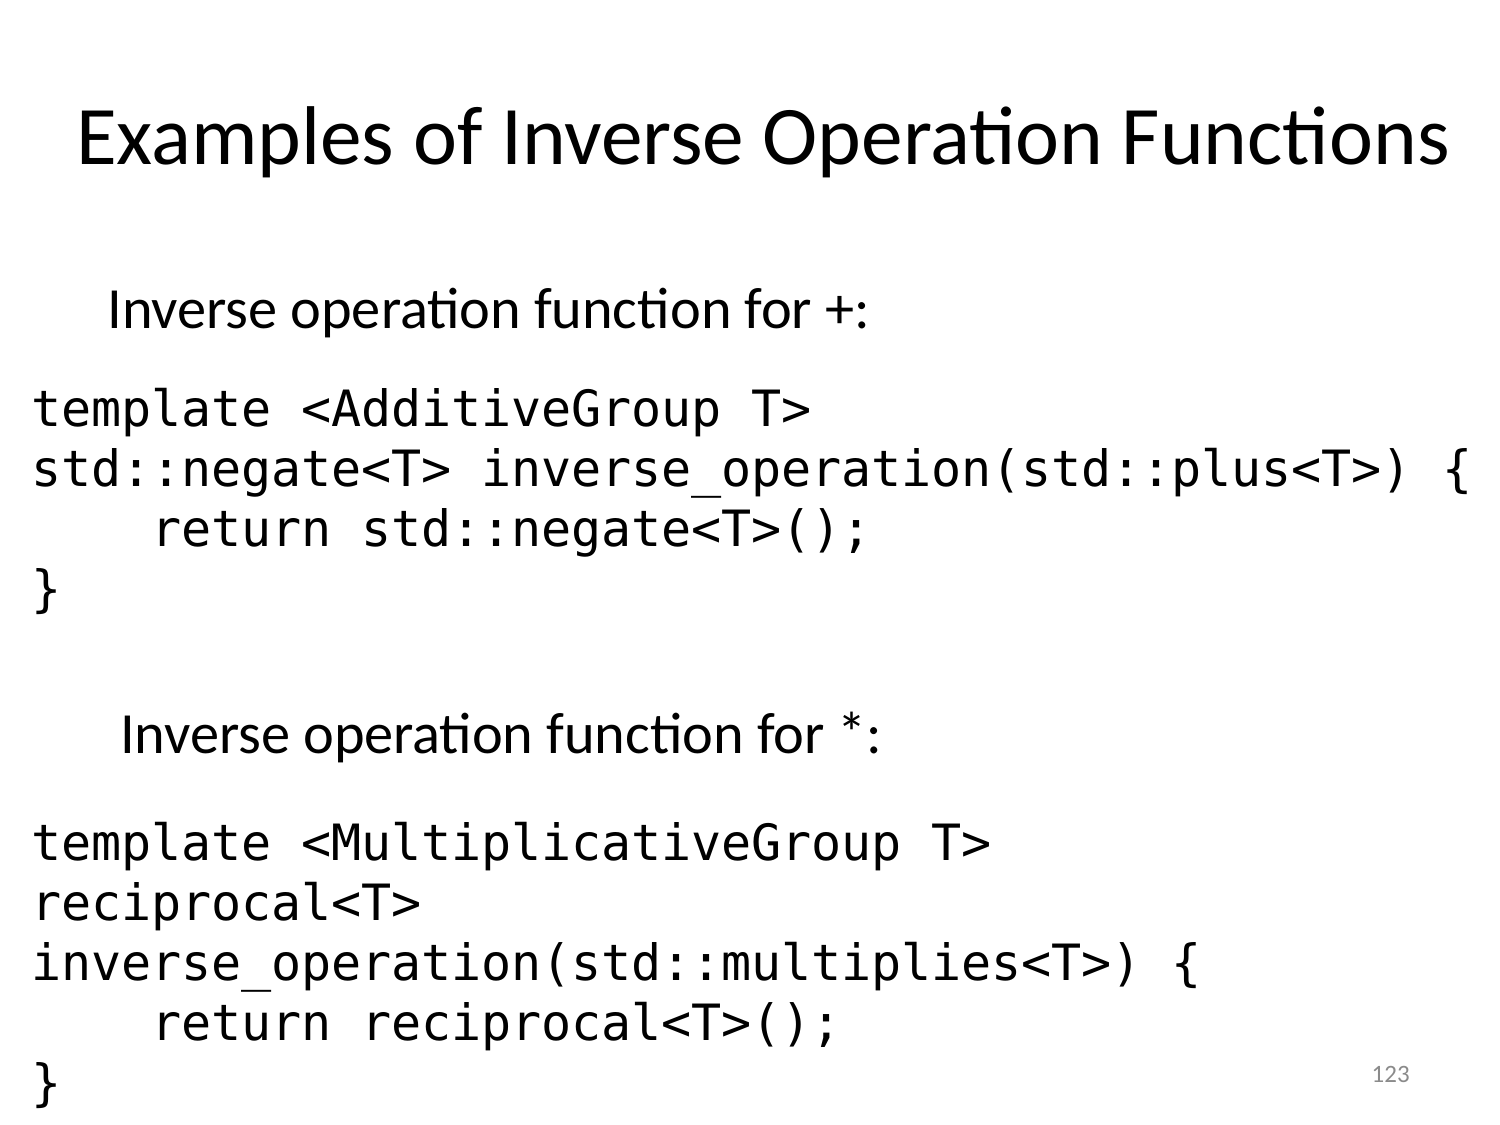

# Examples of Inverse Operation Functions
Inverse operation function for +:
template <AdditiveGroup T>
std::negate<T> inverse_operation(std::plus<T>) {
    return std::negate<T>();
}
Inverse operation function for *:
template <MultiplicativeGroup T>
reciprocal<T> inverse_operation(std::multiplies<T>) {
    return reciprocal<T>();
}
123